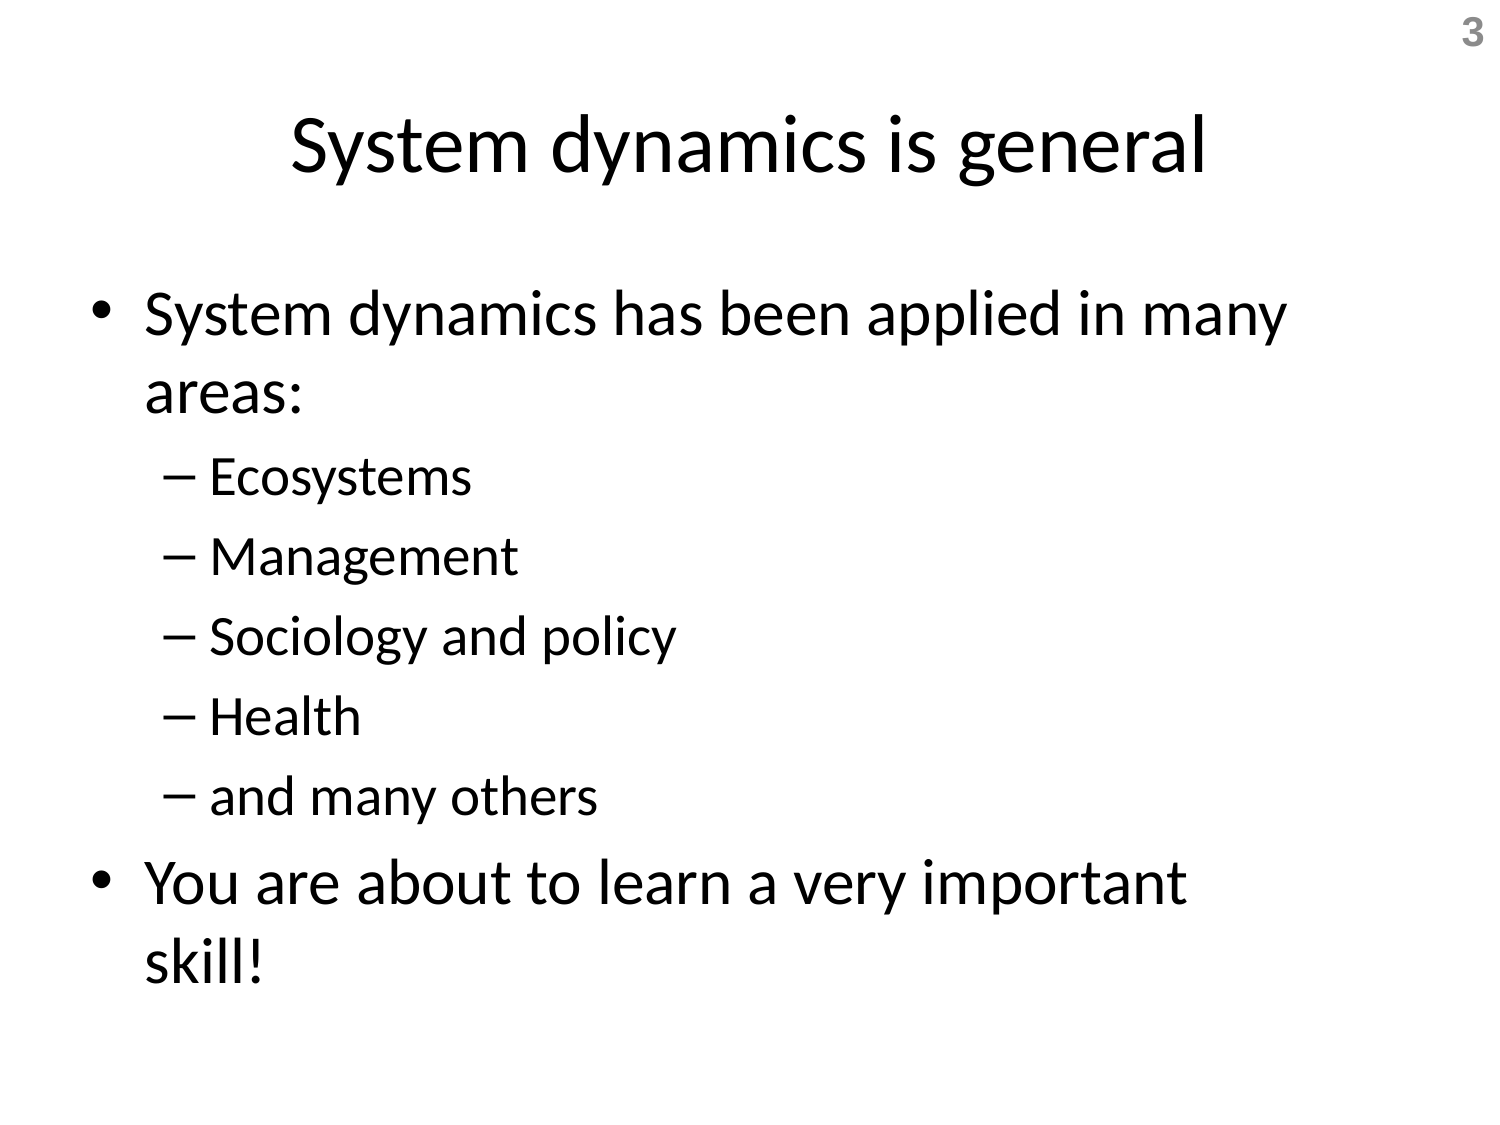

3
# System dynamics is general
System dynamics has been applied in many areas:
Ecosystems
Management
Sociology and policy
Health
and many others
You are about to learn a very important skill!